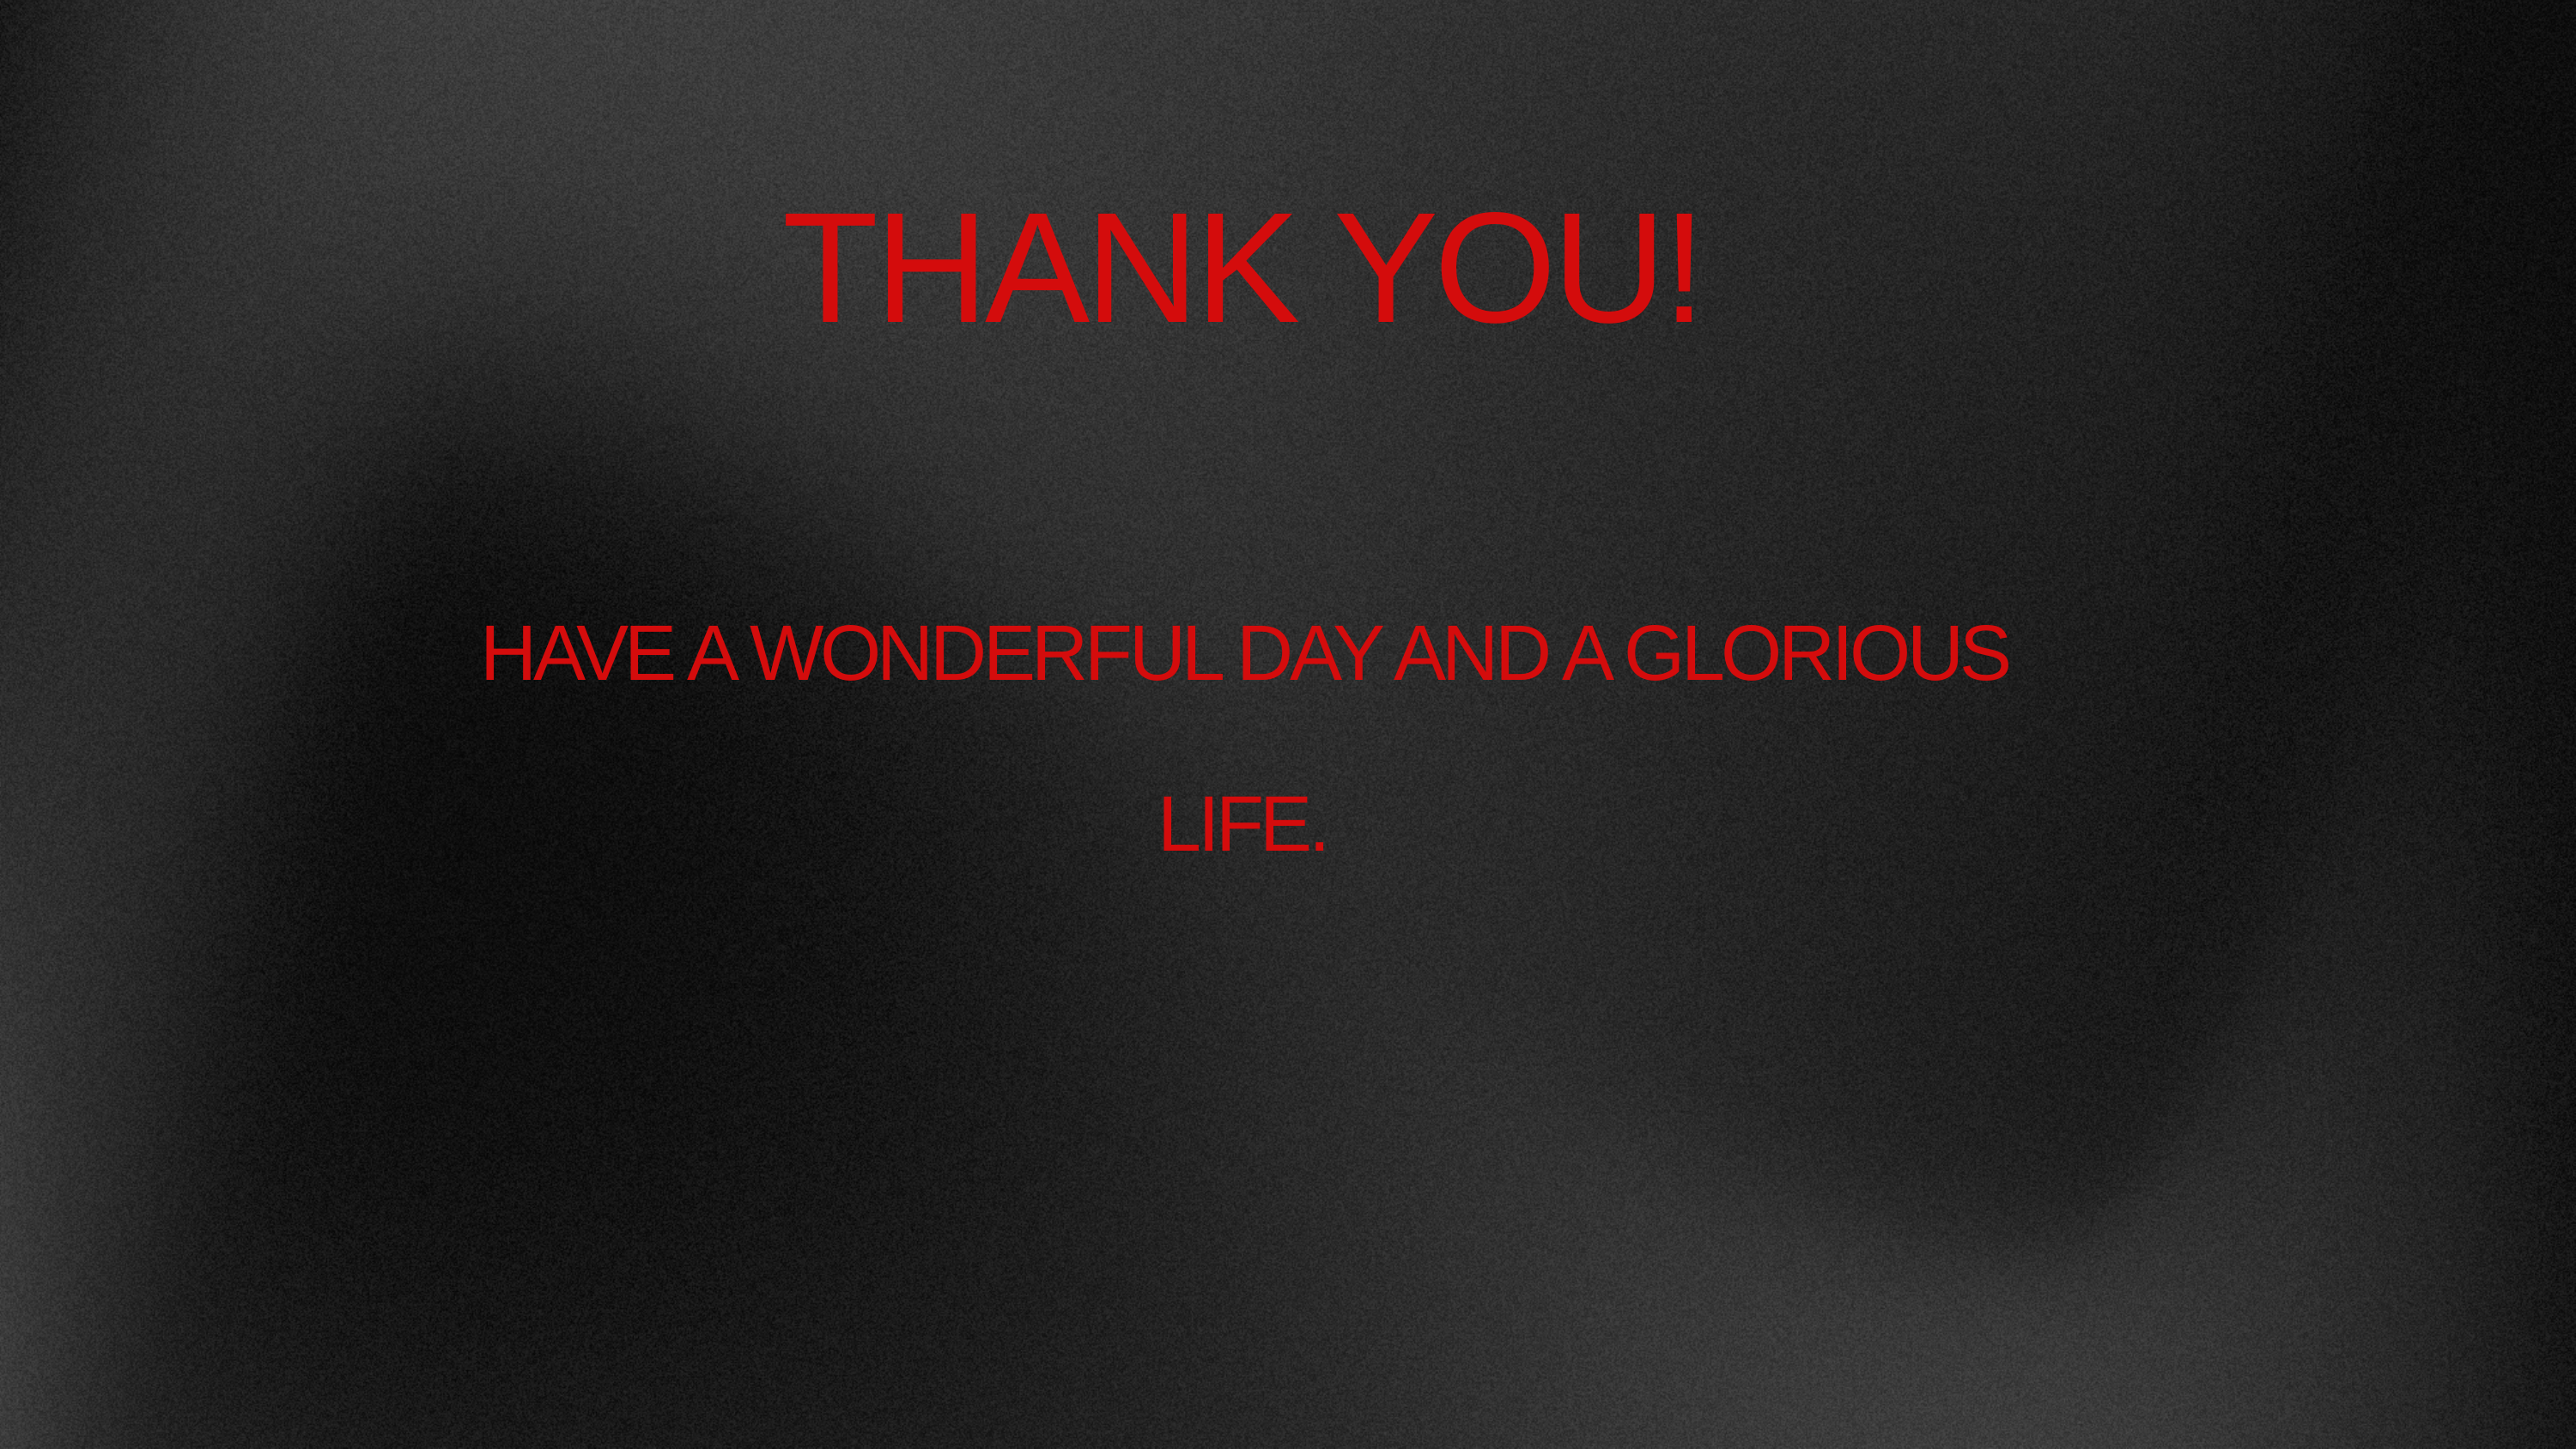

THANK YOU!

HAVE A WONDERFUL DAY AND A GLORIOUS LIFE.